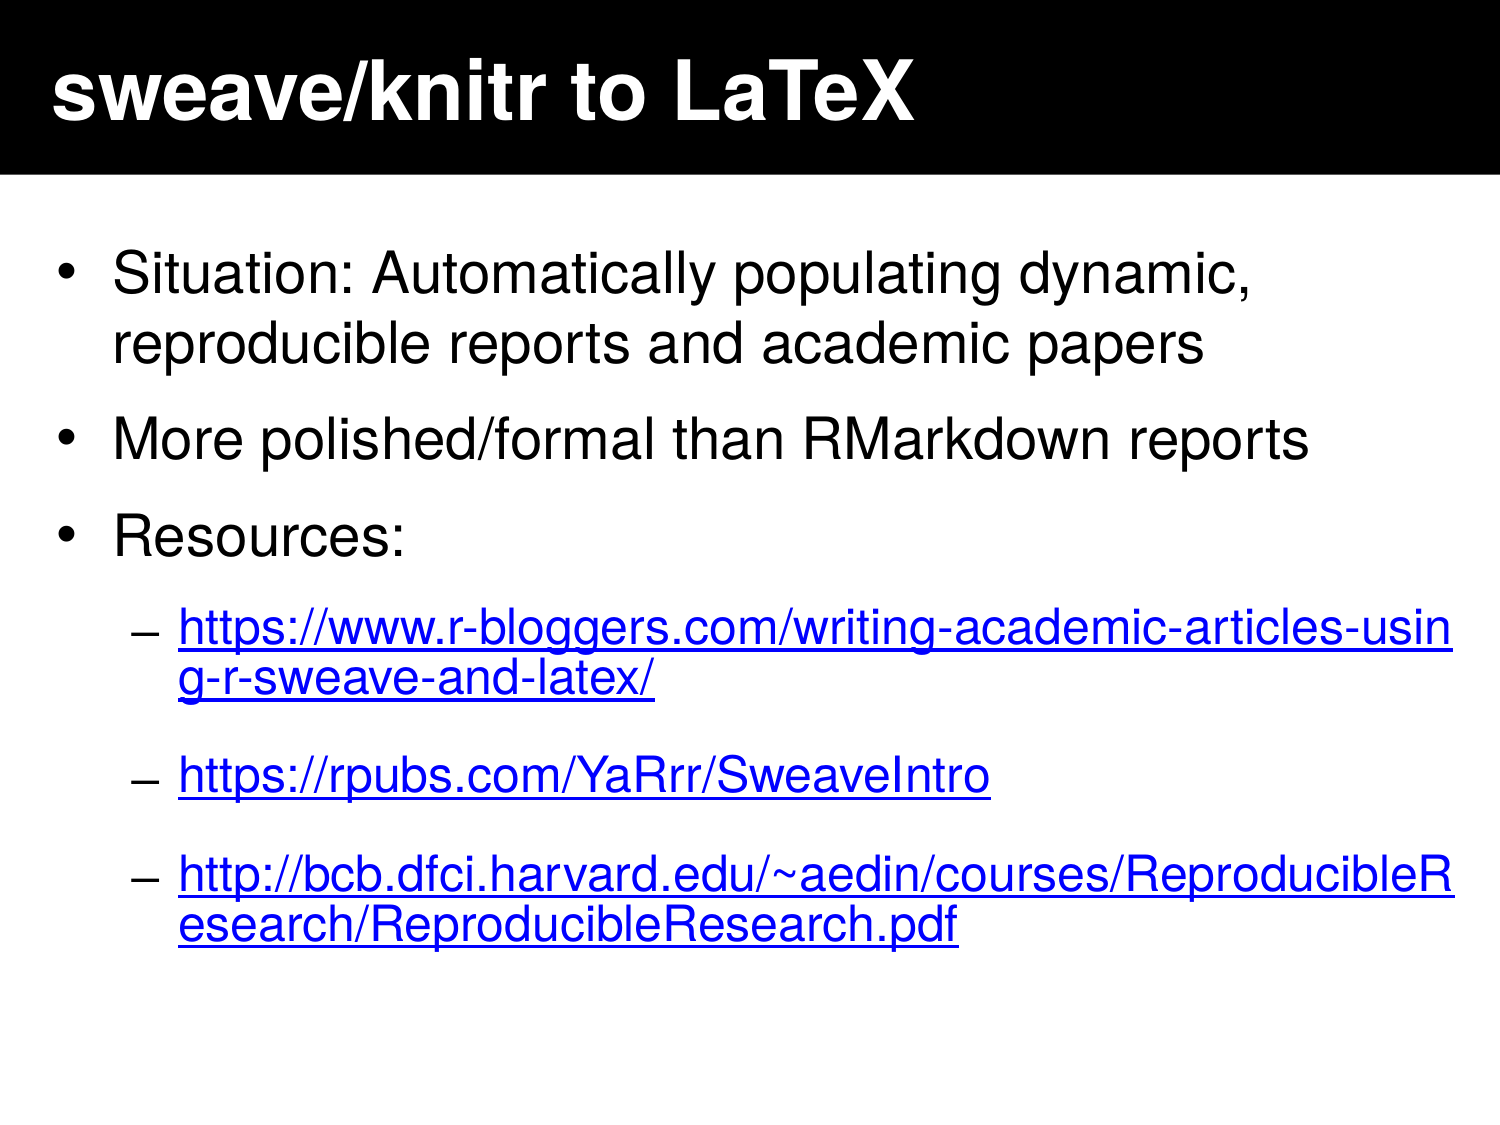

# sweave/knitr to LaTeX
Situation: Automatically populating dynamic, reproducible reports and academic papers
More polished/formal than RMarkdown reports
Resources:
https://www.r-bloggers.com/writing-academic-articles-using-r-sweave-and-latex/
https://rpubs.com/YaRrr/SweaveIntro
http://bcb.dfci.harvard.edu/~aedin/courses/ReproducibleResearch/ReproducibleResearch.pdf